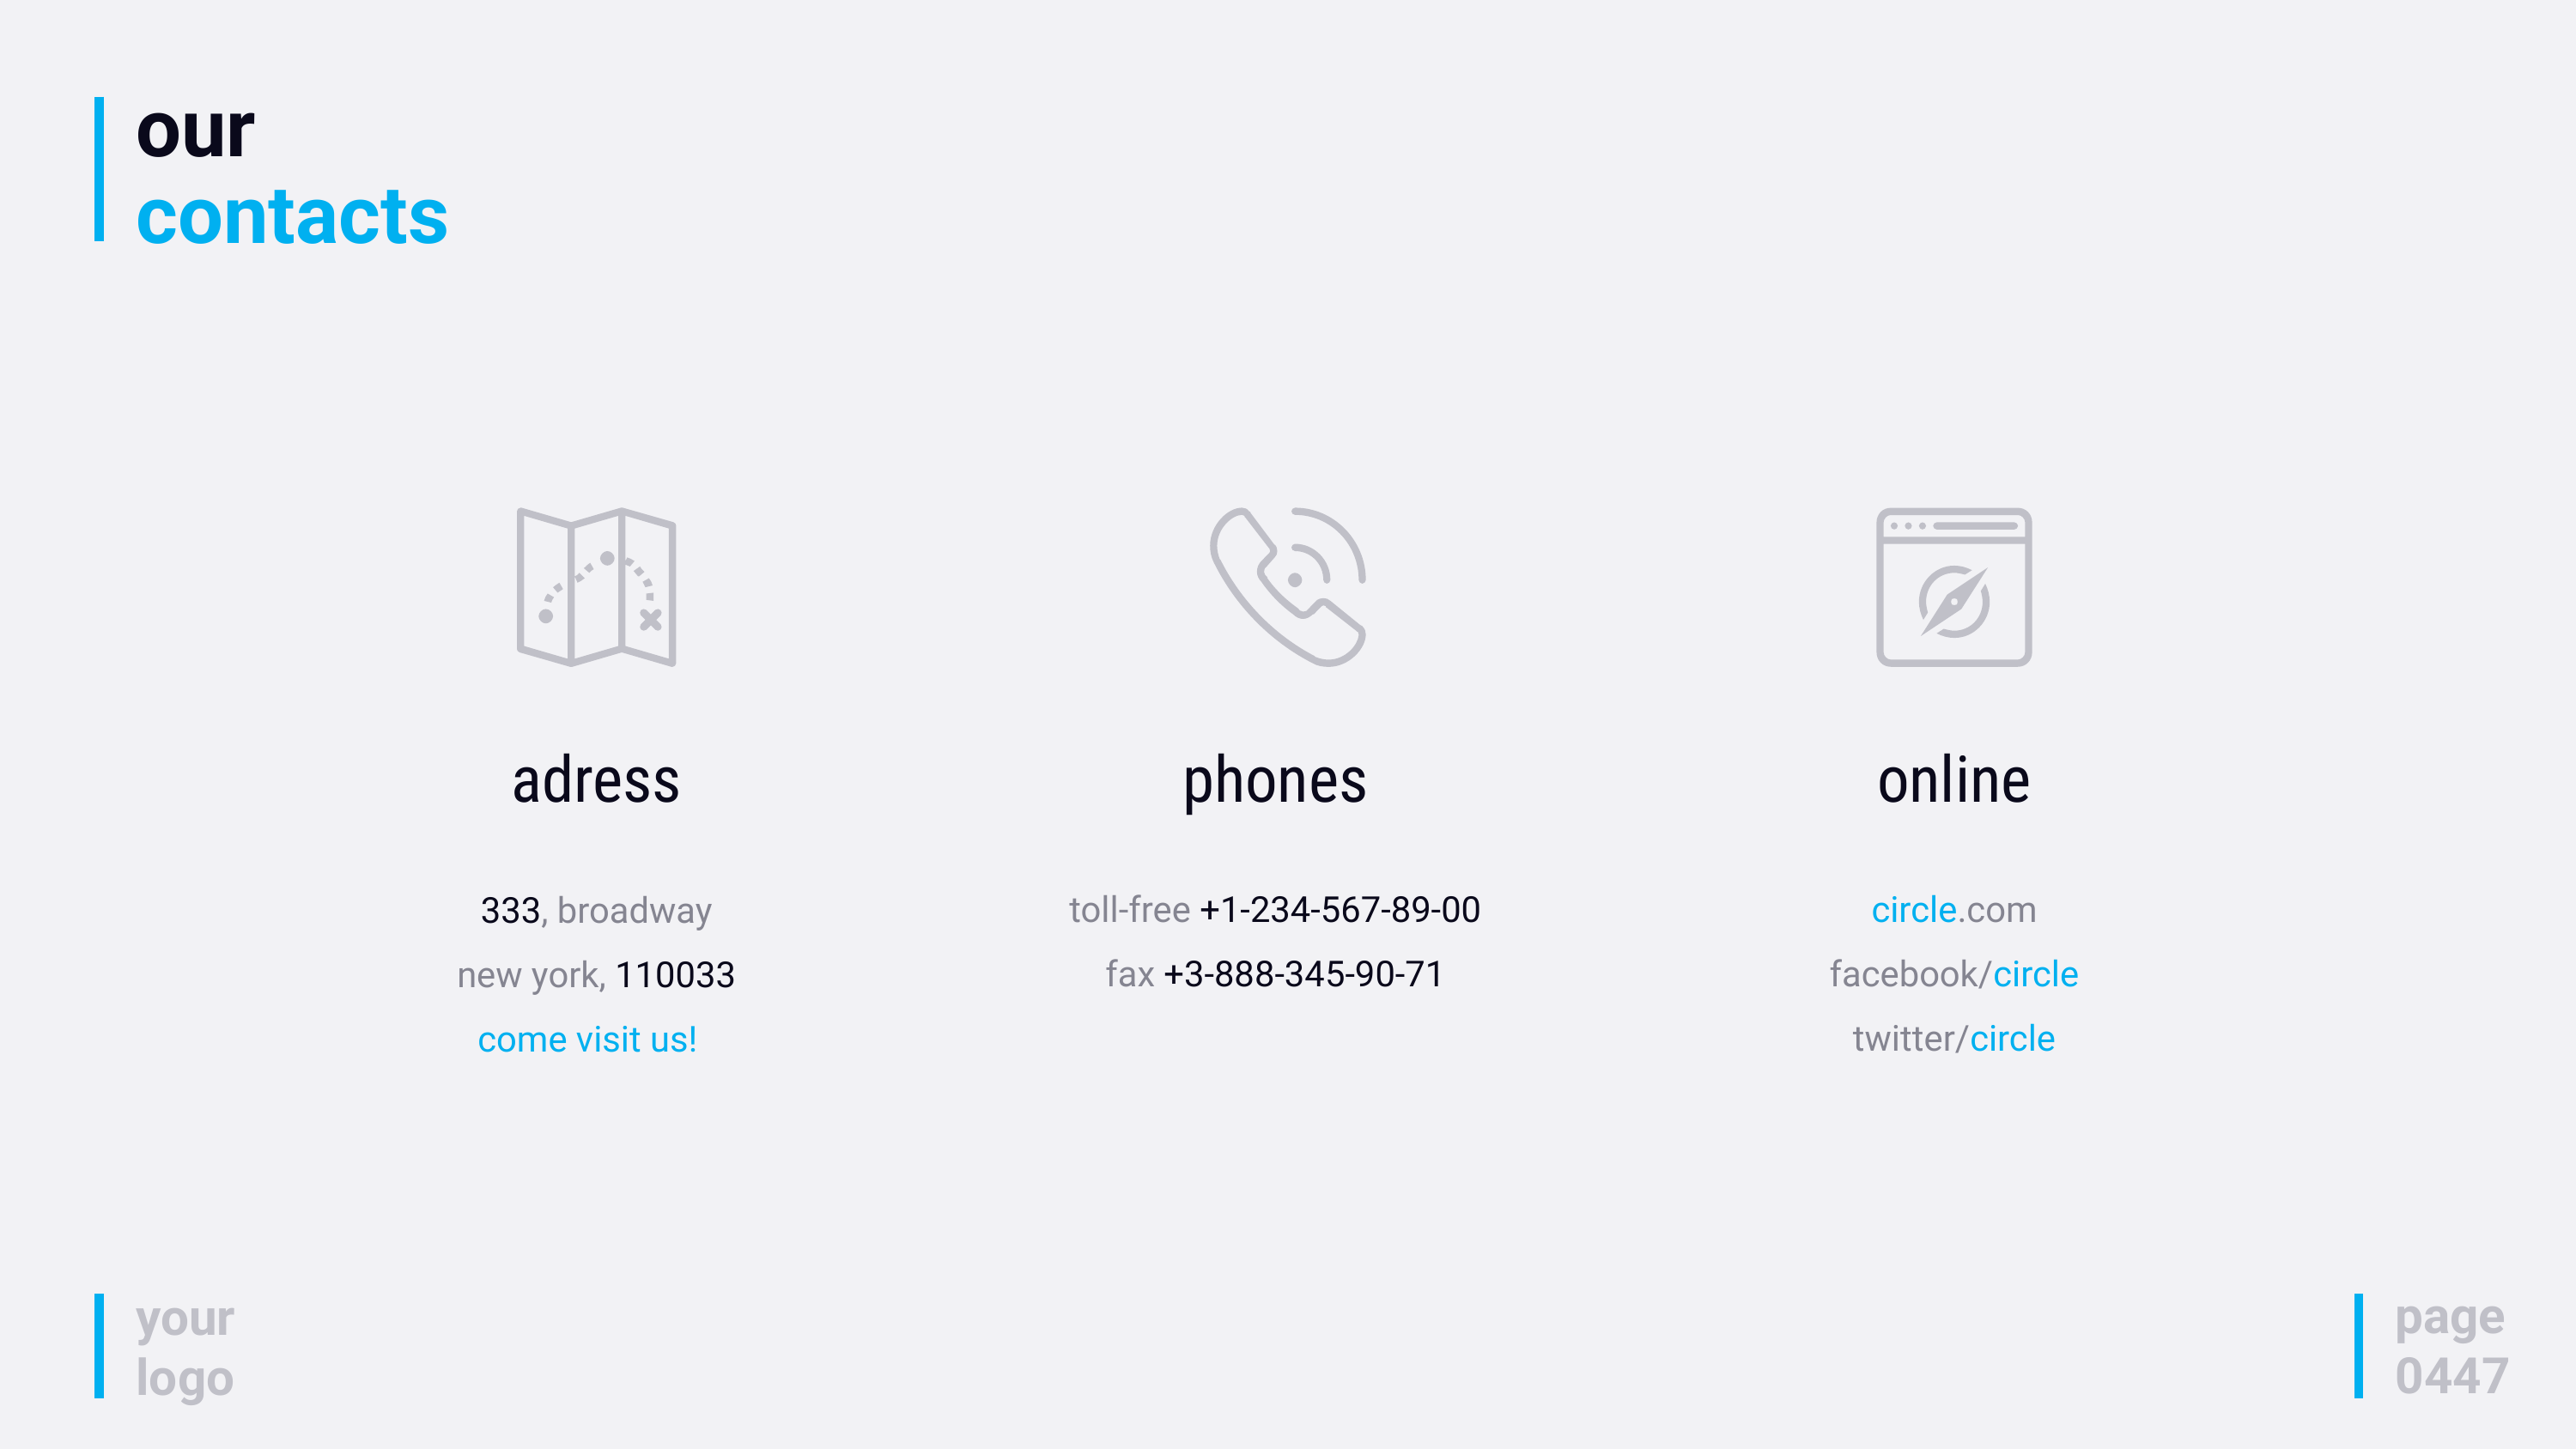

# our contacts

adress
333, broadway
new york, 110033
come visit us!

phones
toll-free +1-234-567-89-00
fax +3-888-345-90-71

online
circle.com
facebook/circle
twitter/circle
page
0447